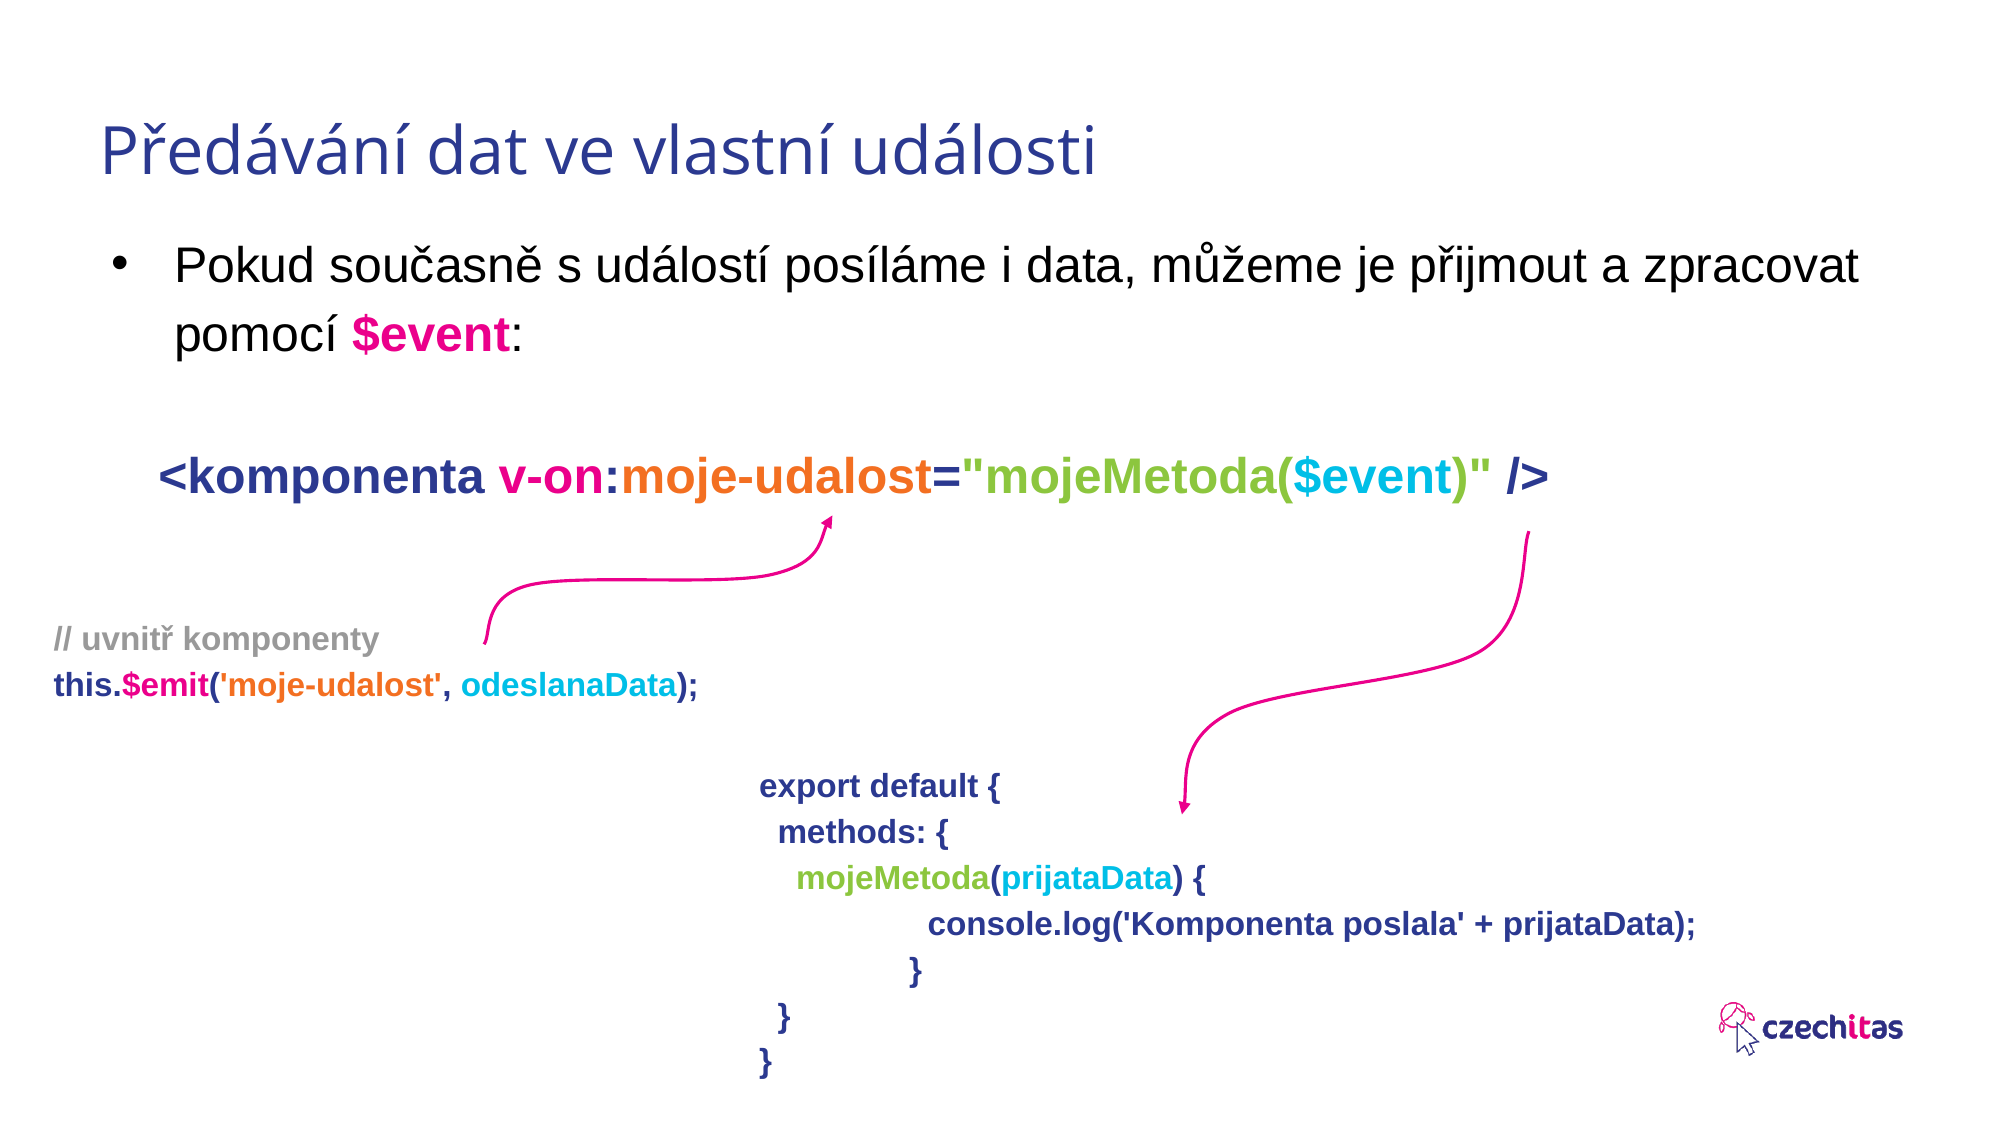

# Předávání dat ve vlastní události
Pokud současně s událostí posíláme i data, můžeme je přijmout a zpracovat pomocí $event:
<komponenta v-on:moje-udalost="mojeMetoda($event)" />

// uvnitř komponenty
this.$emit('moje-udalost', odeslanaData);
export default {
  methods: {
    mojeMetoda(prijataData) {
	  console.log('Komponenta poslala' + prijataData);
	}
  }
}